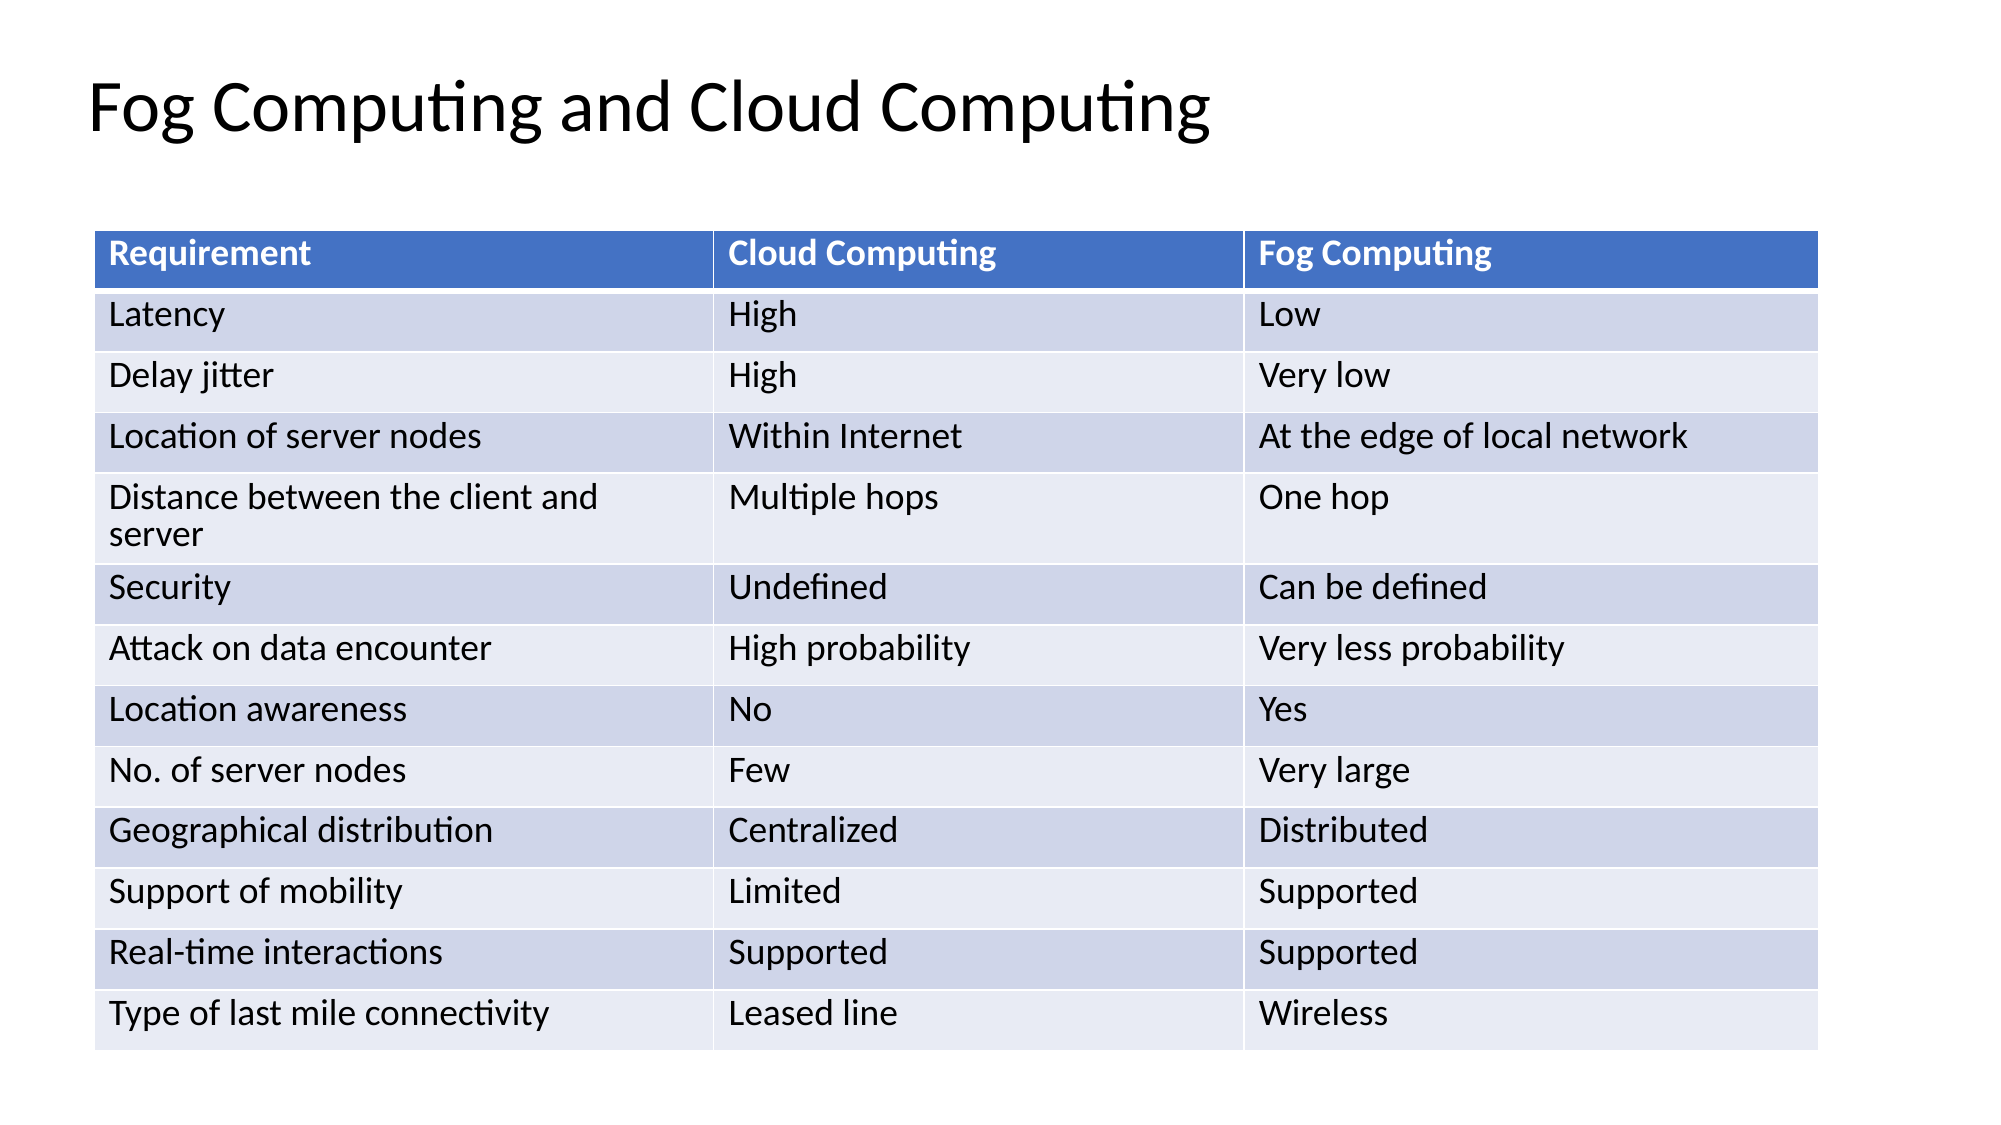

# Fog Computing and Cloud Computing
| Requirement | Cloud Computing | Fog Computing |
| --- | --- | --- |
| Latency | High | Low |
| Delay jitter | High | Very low |
| Location of server nodes | Within Internet | At the edge of local network |
| Distance between the client and server | Multiple hops | One hop |
| Security | Undefined | Can be defined |
| Attack on data encounter | High probability | Very less probability |
| Location awareness | No | Yes |
| No. of server nodes | Few | Very large |
| Geographical distribution | Centralized | Distributed |
| Support of mobility | Limited | Supported |
| Real-time interactions | Supported | Supported |
| Type of last mile connectivity | Leased line | Wireless |